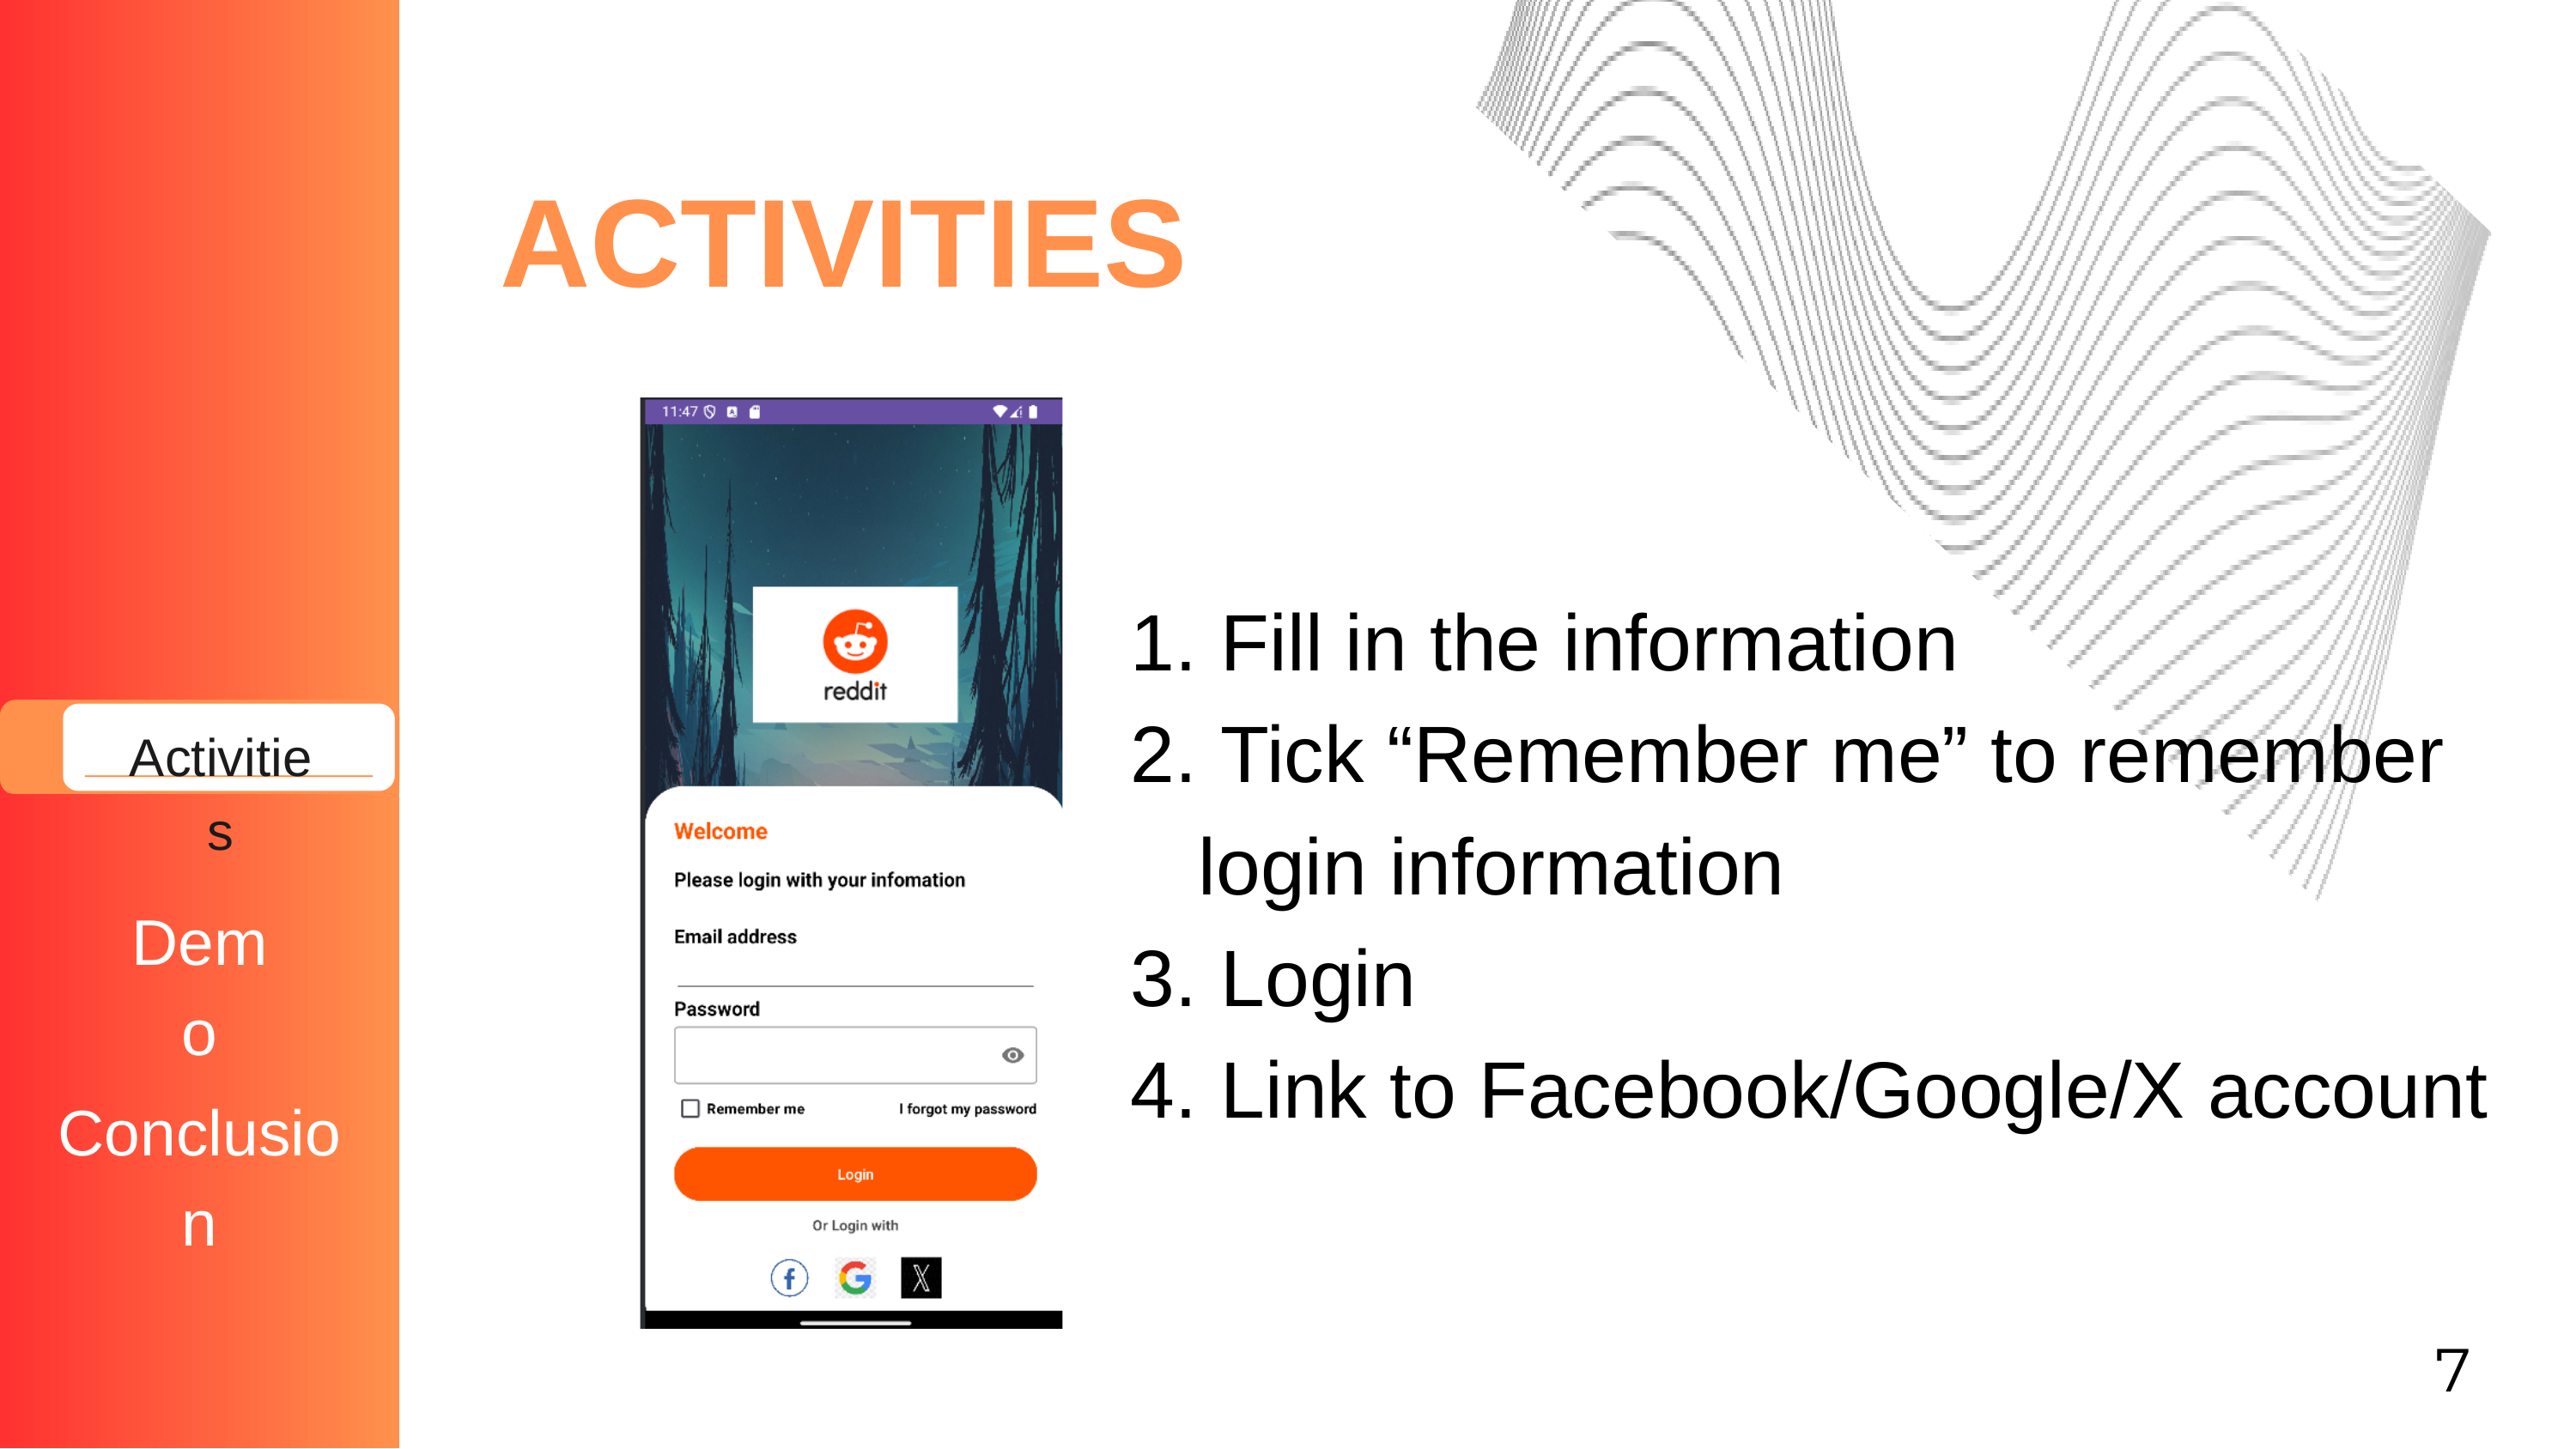

ACTIVITIES

 Fill in the information
 Tick “Remember me” to remember login information
 Login
 Link to Facebook/Google/X account

Activities
Demo
Conclusion
7